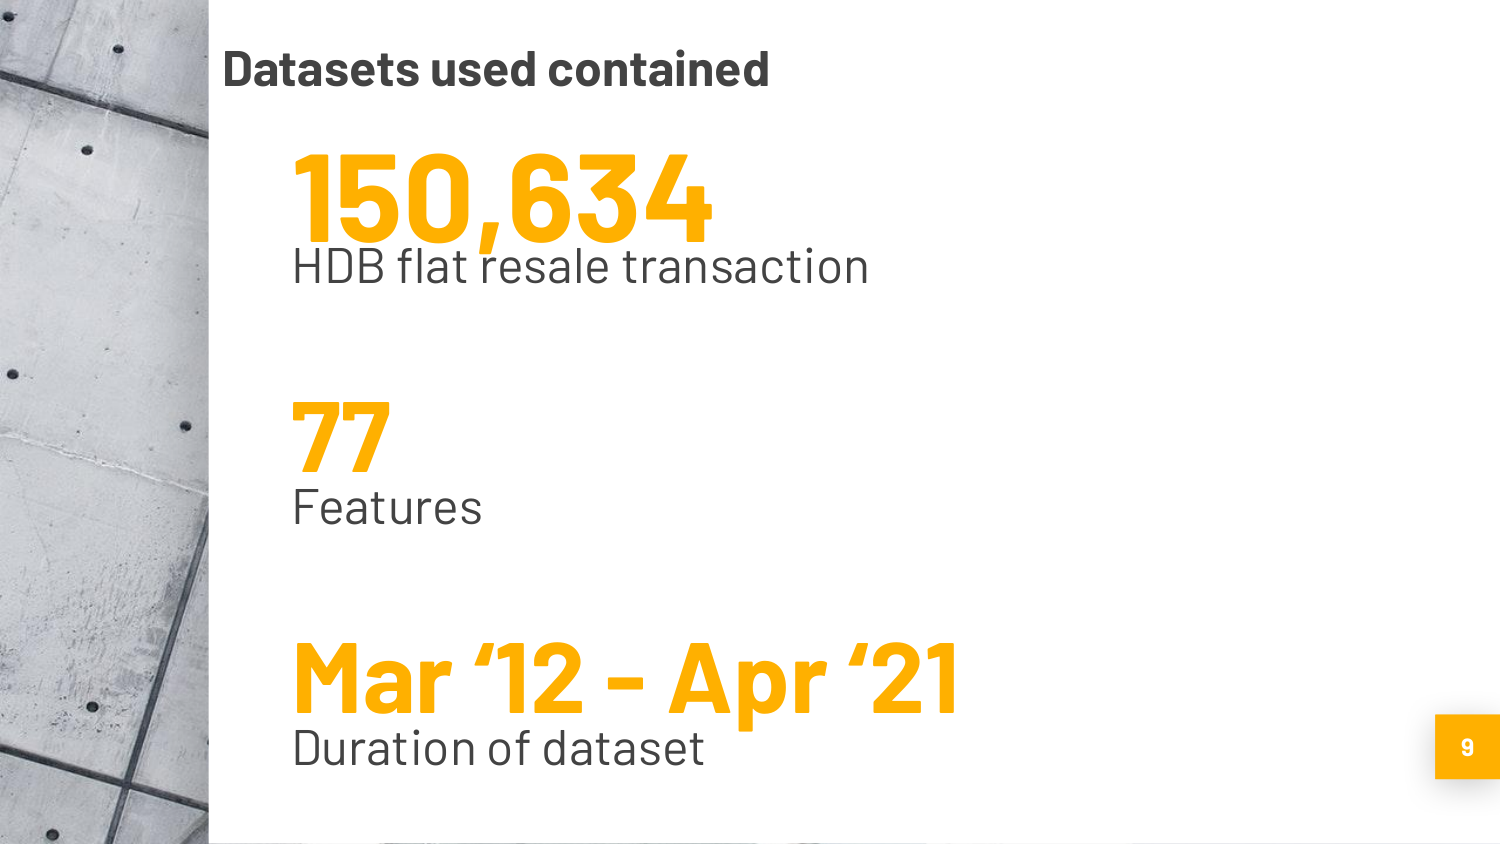

Datasets used contained
150,634
HDB flat resale transaction
77
Features
Mar ‘12 - Apr ‘21
Duration of dataset
9